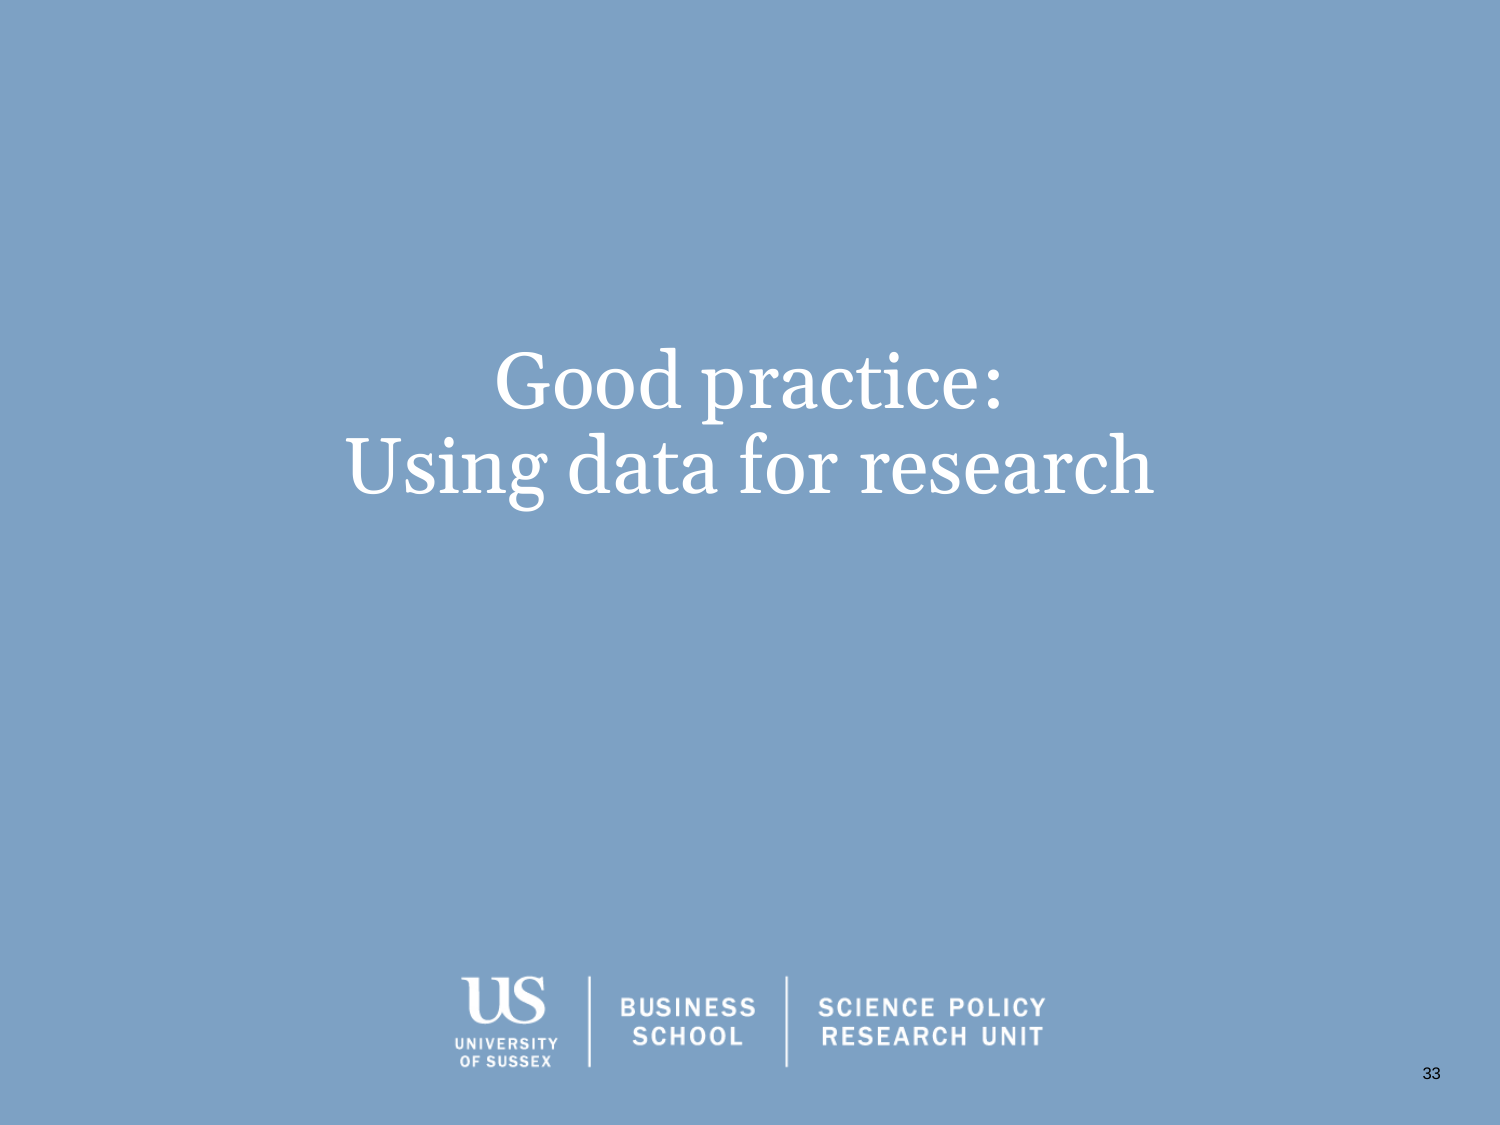

# Good practice: Using data for research